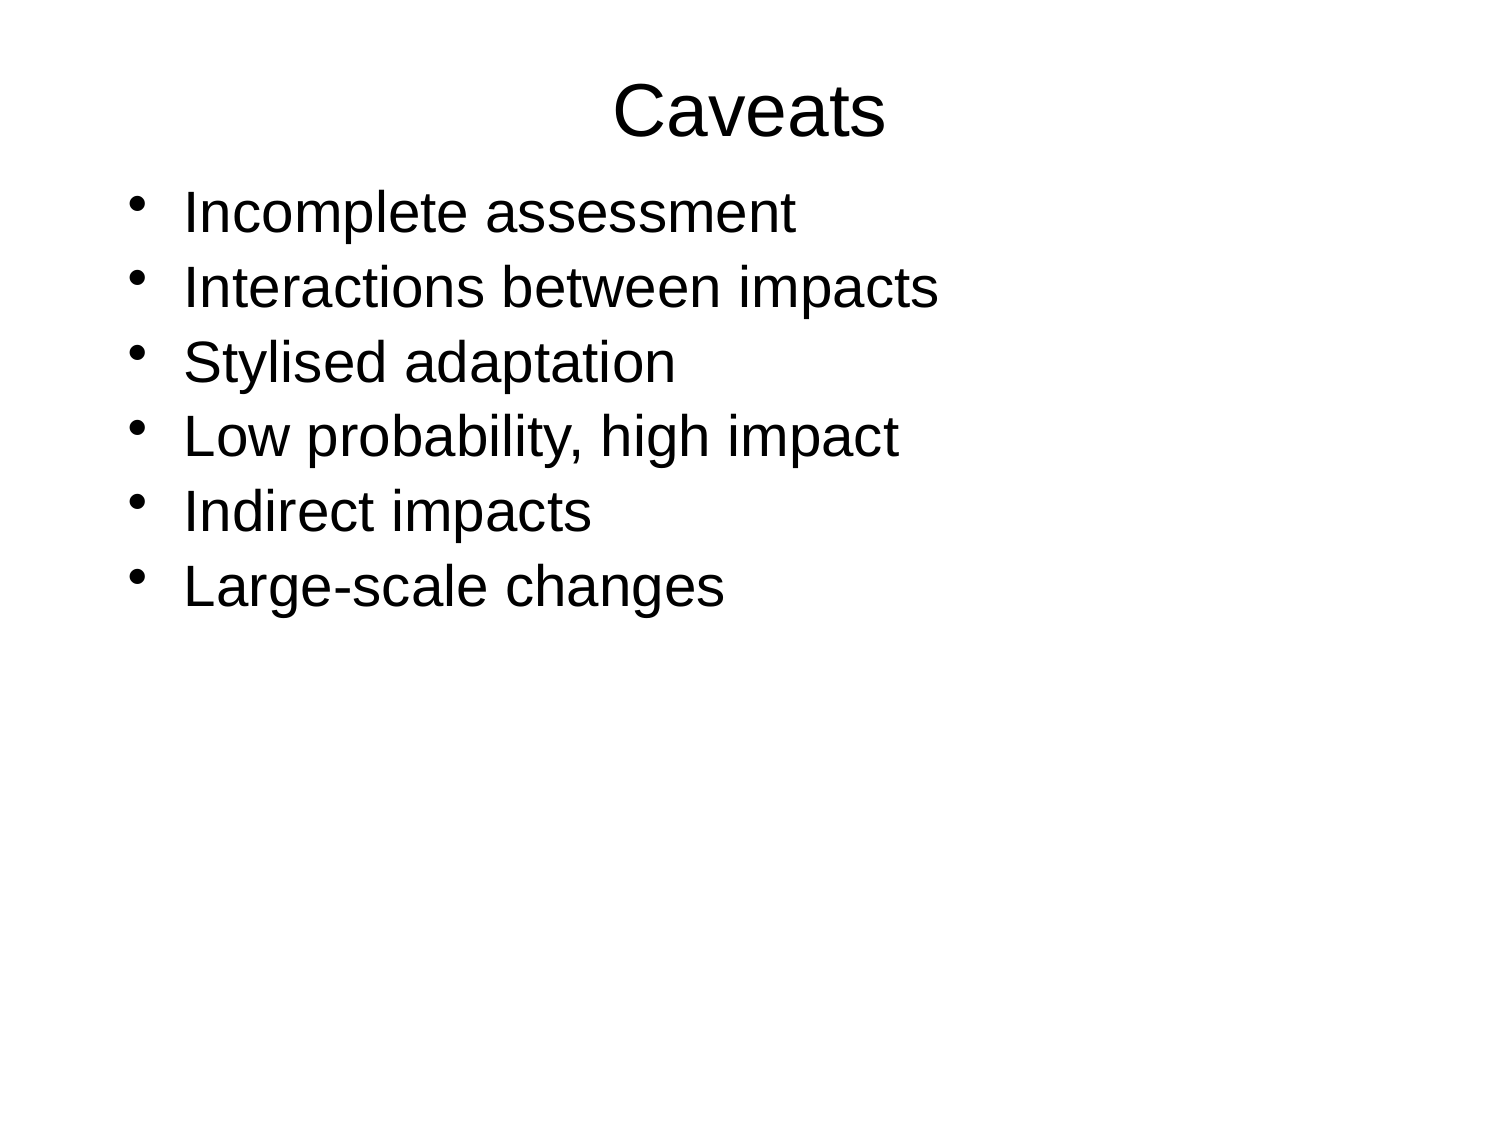

# Caveats
Incomplete assessment
Interactions between impacts
Stylised adaptation
Low probability, high impact
Indirect impacts
Large-scale changes